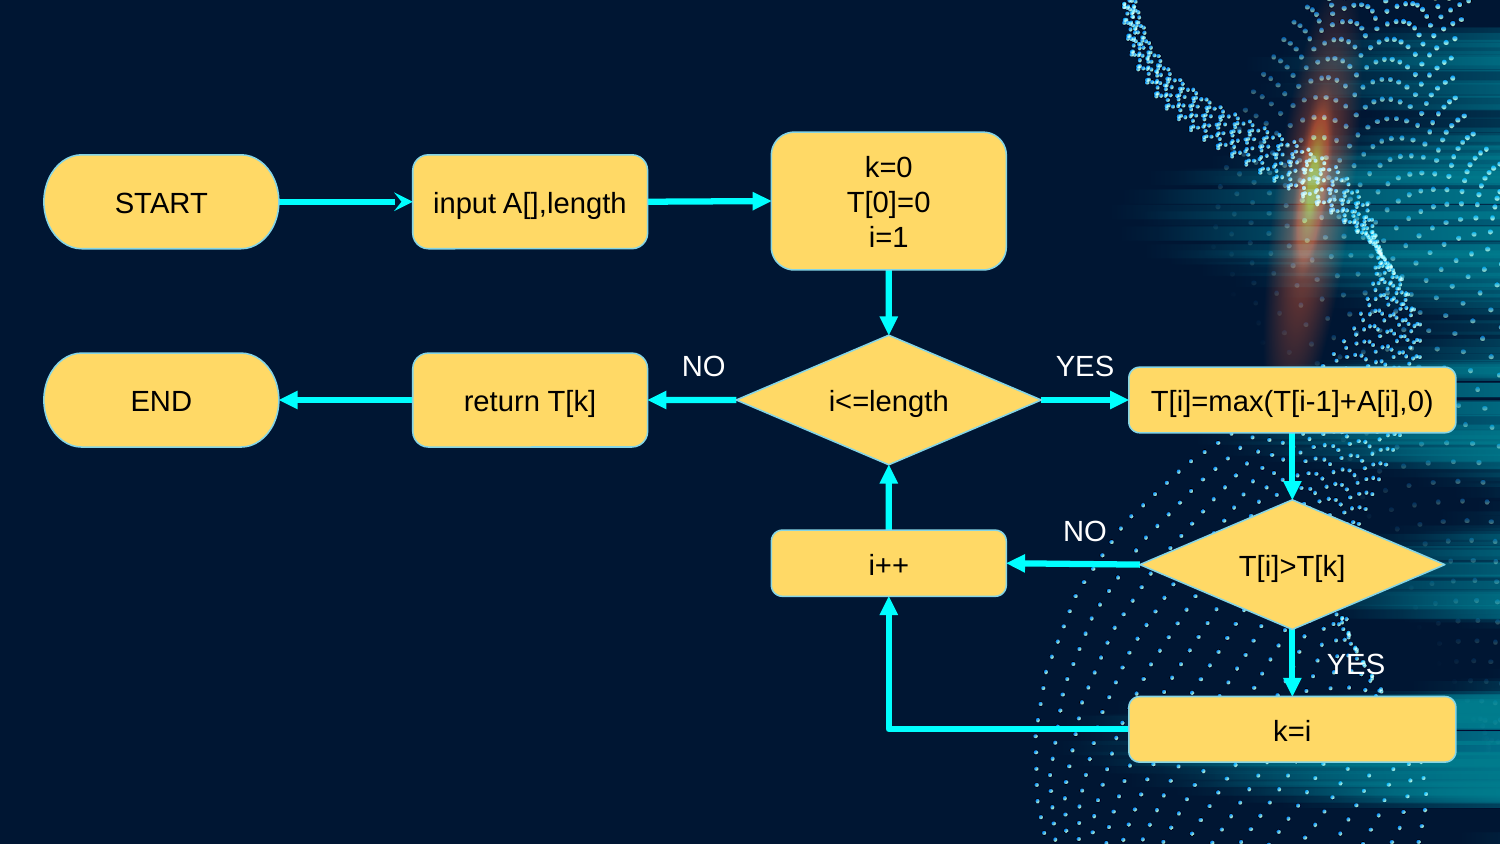

k=0
T[0]=0
i=1
START
input A[],length
NO
YES
i<=length
END
return T[k]
T[i]=max(T[i-1]+A[i],0)
NO
T[i]>T[k]
i++
YES
k=i